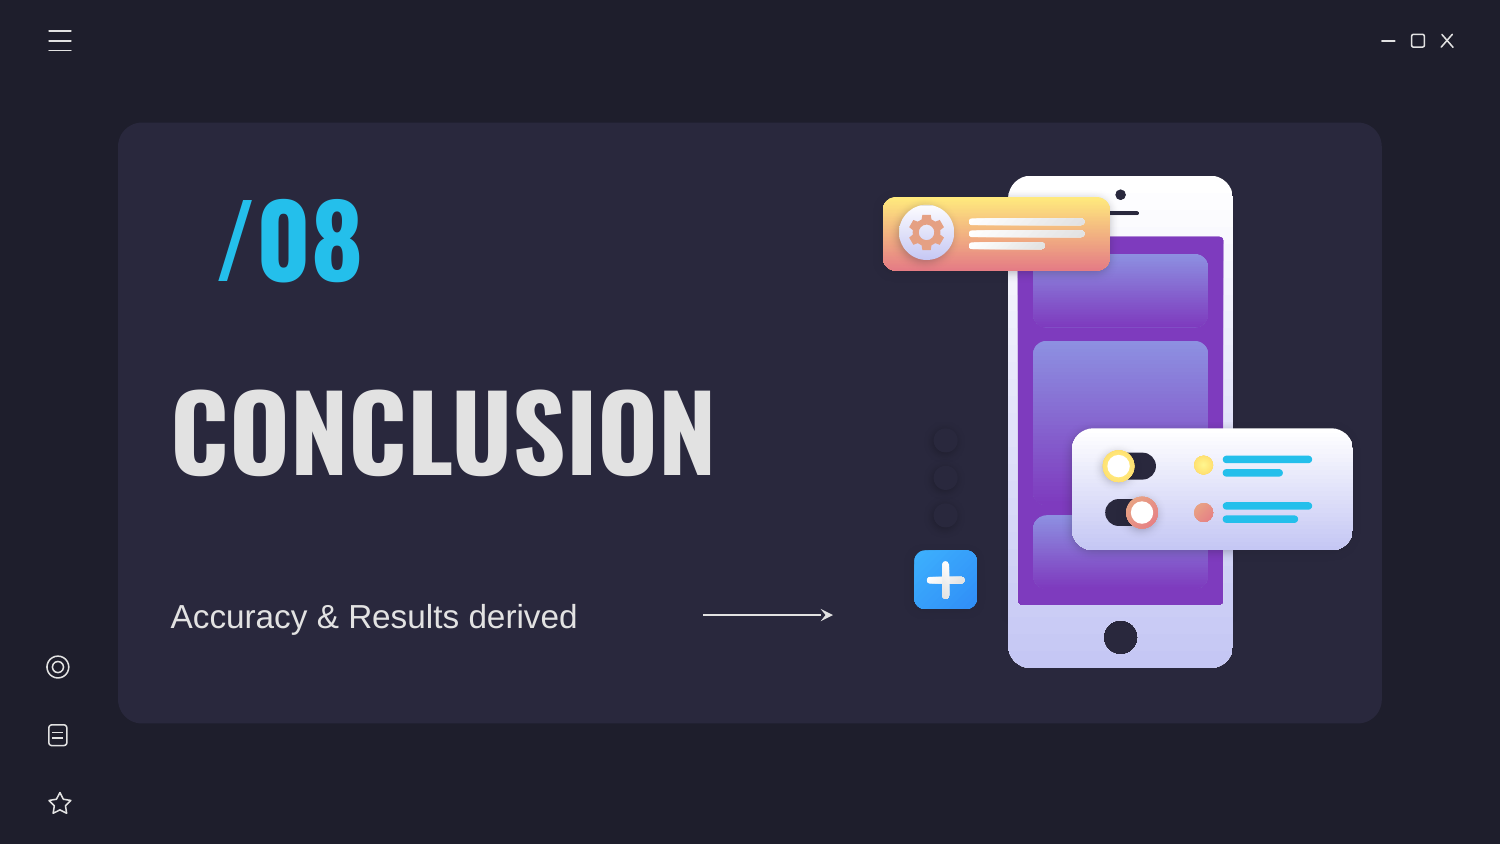

/08

# CONCLUSION
Accuracy & Results derived